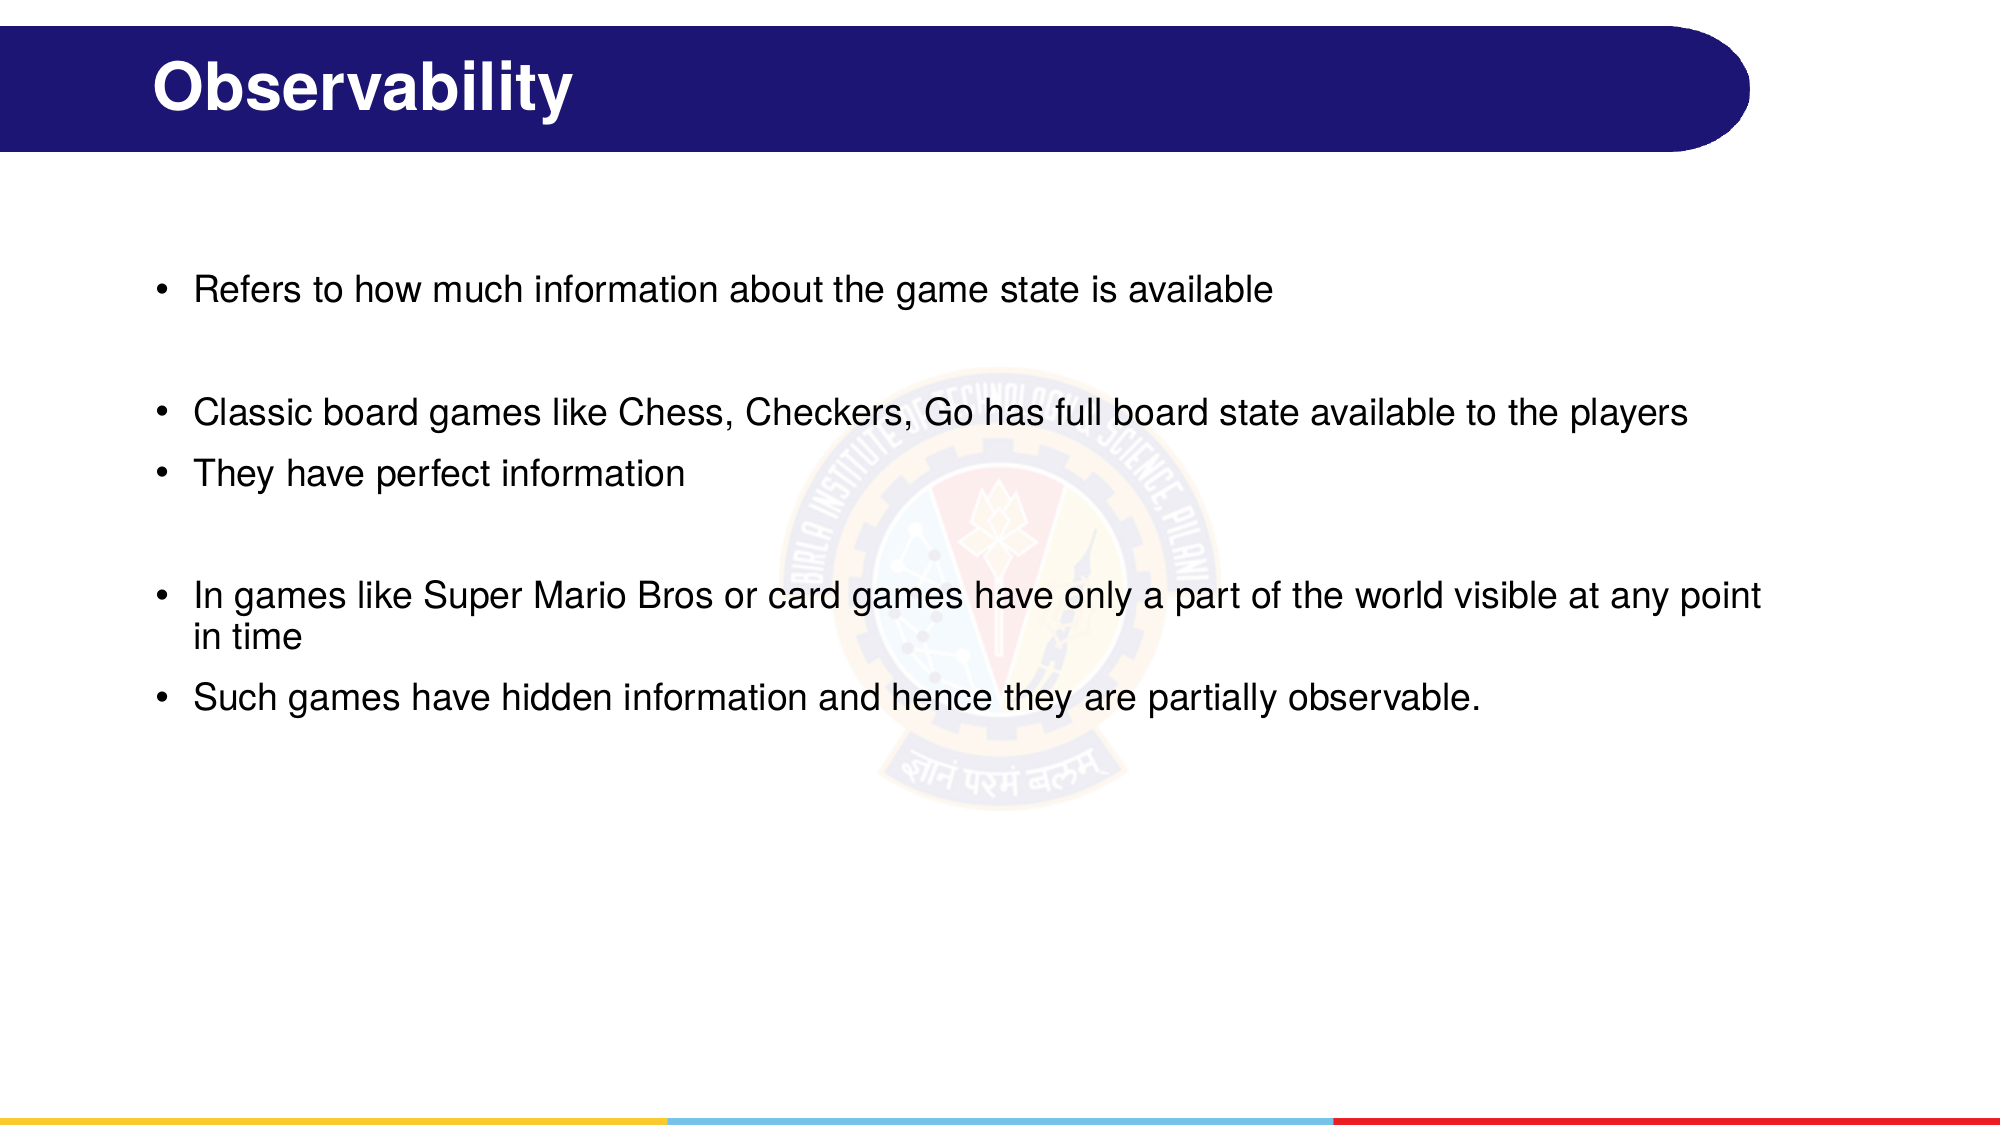

# Observability

Refers to how much information about the game state is available

Classic board games like Chess, Checkers, Go has full board state available to the players
They have perfect information

In games like Super Mario Bros or card games have only a part of the world visible at any point in time
Such games have hidden information and hence they are partially observable.